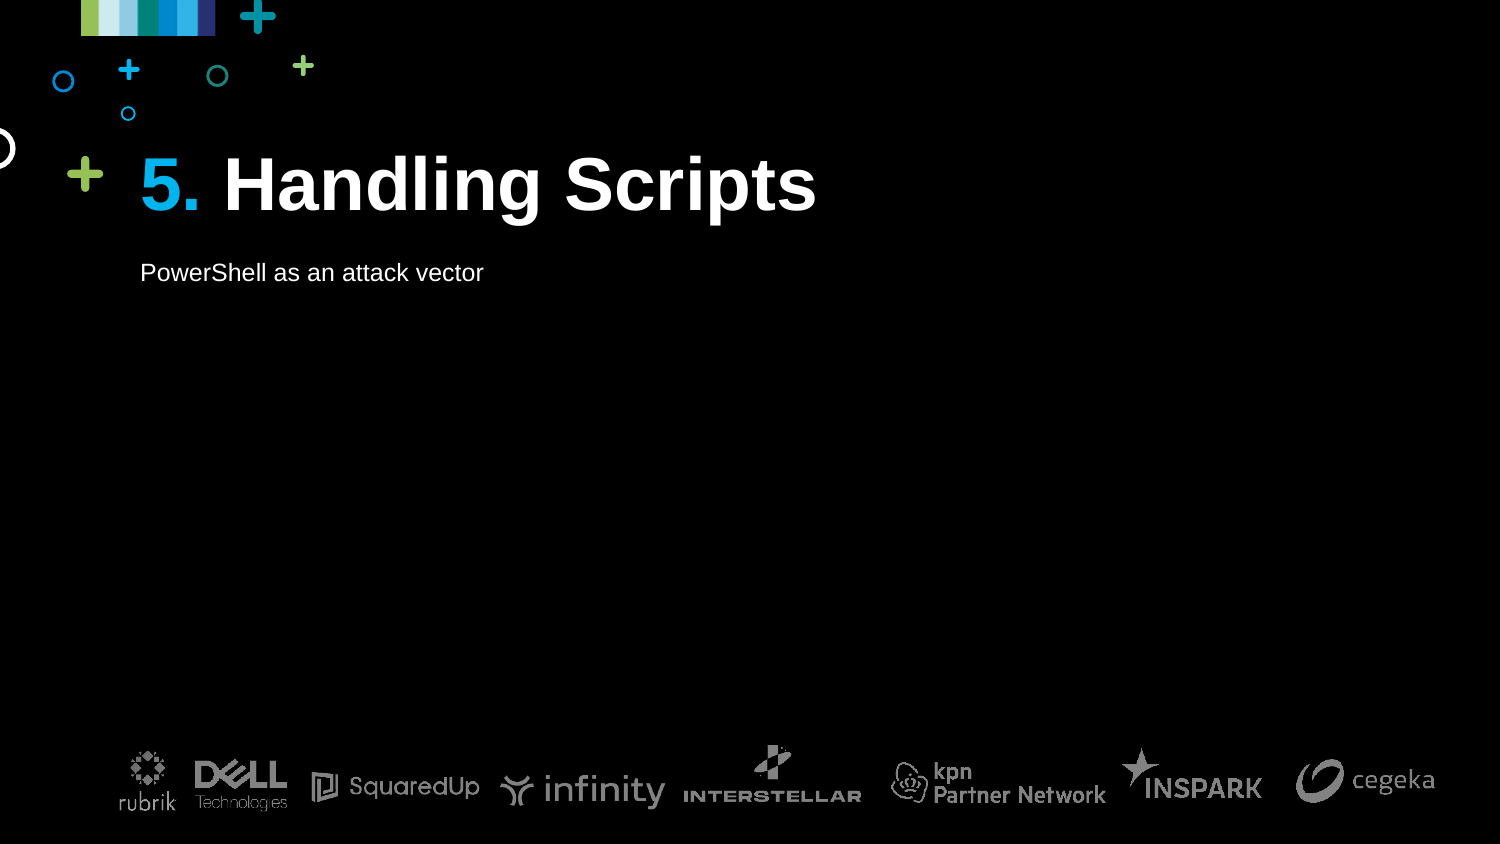

5. Handling Scripts

PowerShell as an attack vector